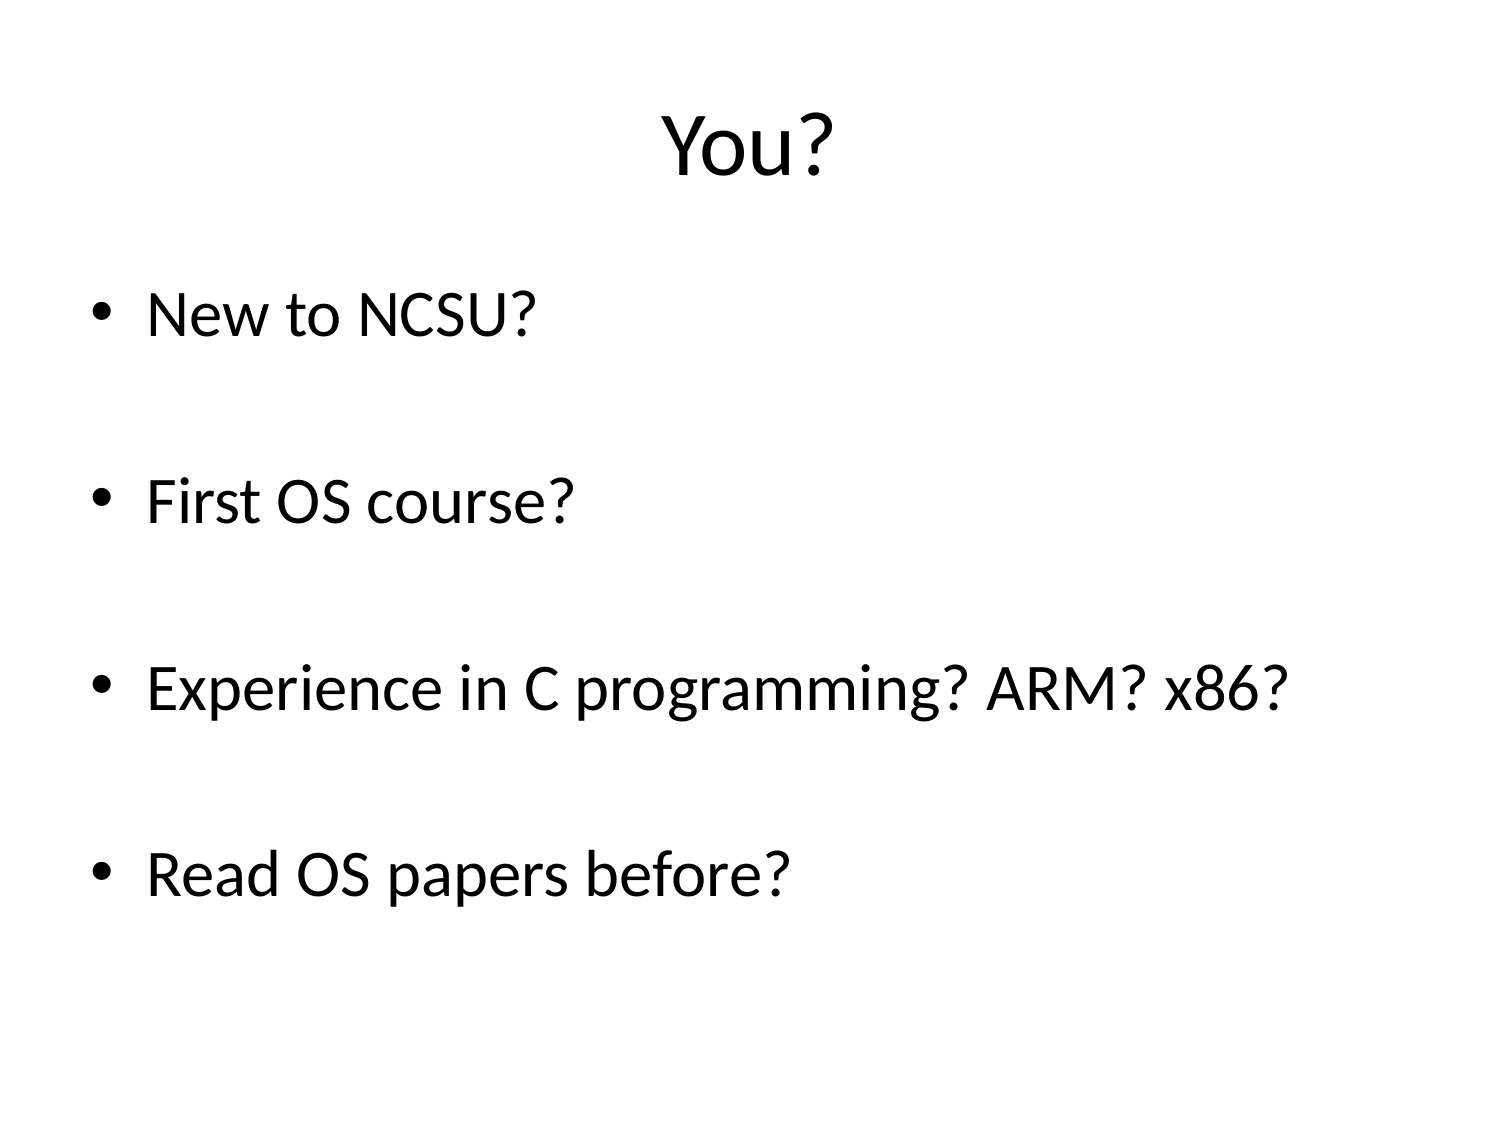

# You?
New to NCSU?

First OS course?

Experience in C programming? ARM? x86?

Read OS papers before?